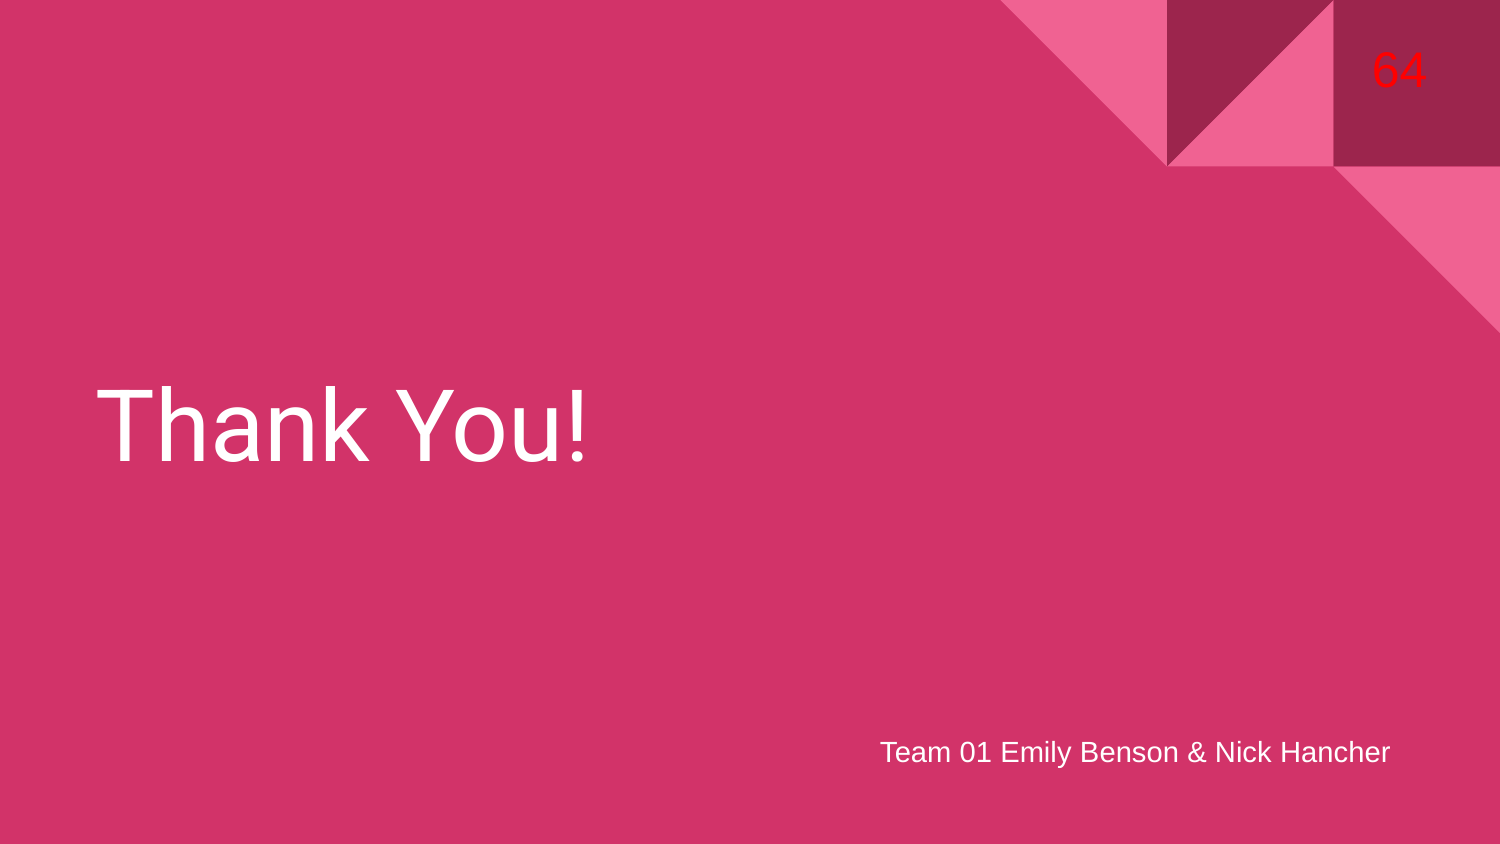

64
# Thank You!
Team 01 Emily Benson & Nick Hancher